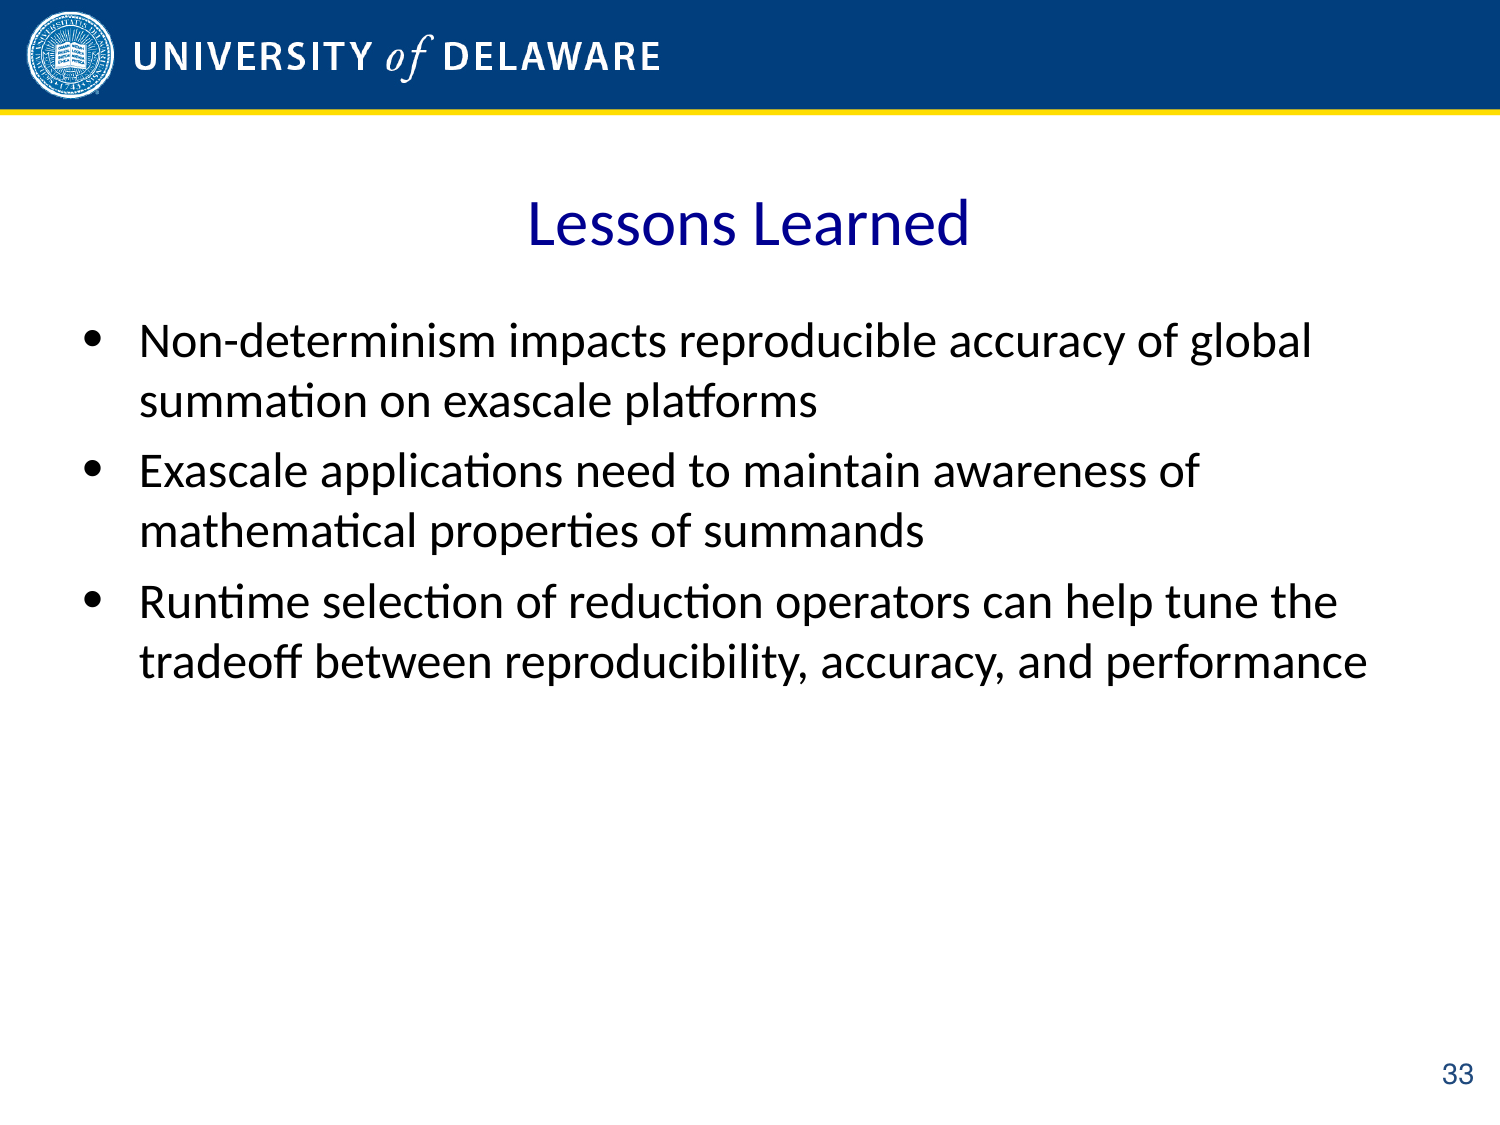

# Lessons Learned
Non-determinism impacts reproducible accuracy of global summation on exascale platforms
Exascale applications need to maintain awareness of mathematical properties of summands
Runtime selection of reduction operators can help tune the tradeoff between reproducibility, accuracy, and performance
33